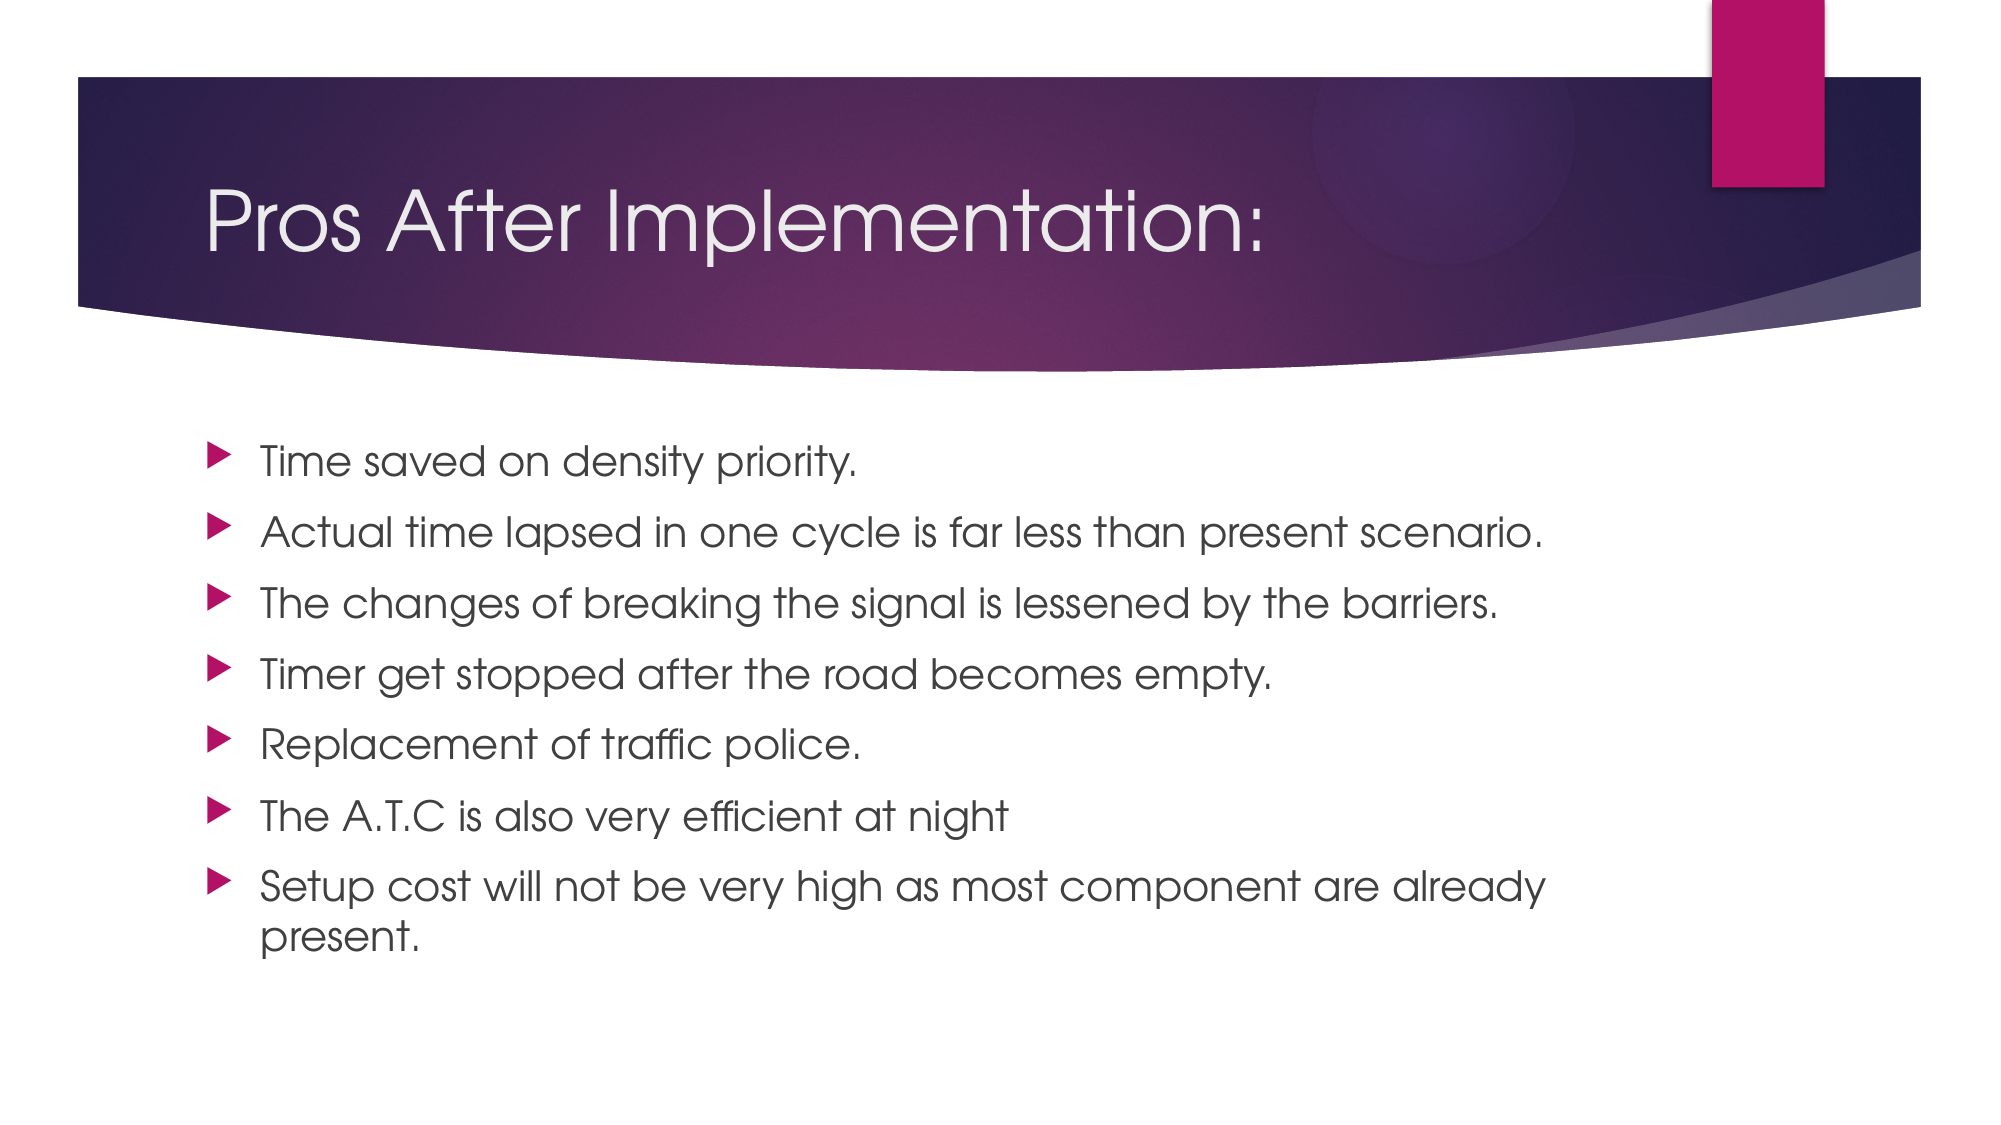

# Pros After Implementation:
Time saved on density priority.
Actual time lapsed in one cycle is far less than present scenario.
The changes of breaking the signal is lessened by the barriers.
Timer get stopped after the road becomes empty.
Replacement of traffic police.
The A.T.C is also very efficient at night
Setup cost will not be very high as most component are already present.